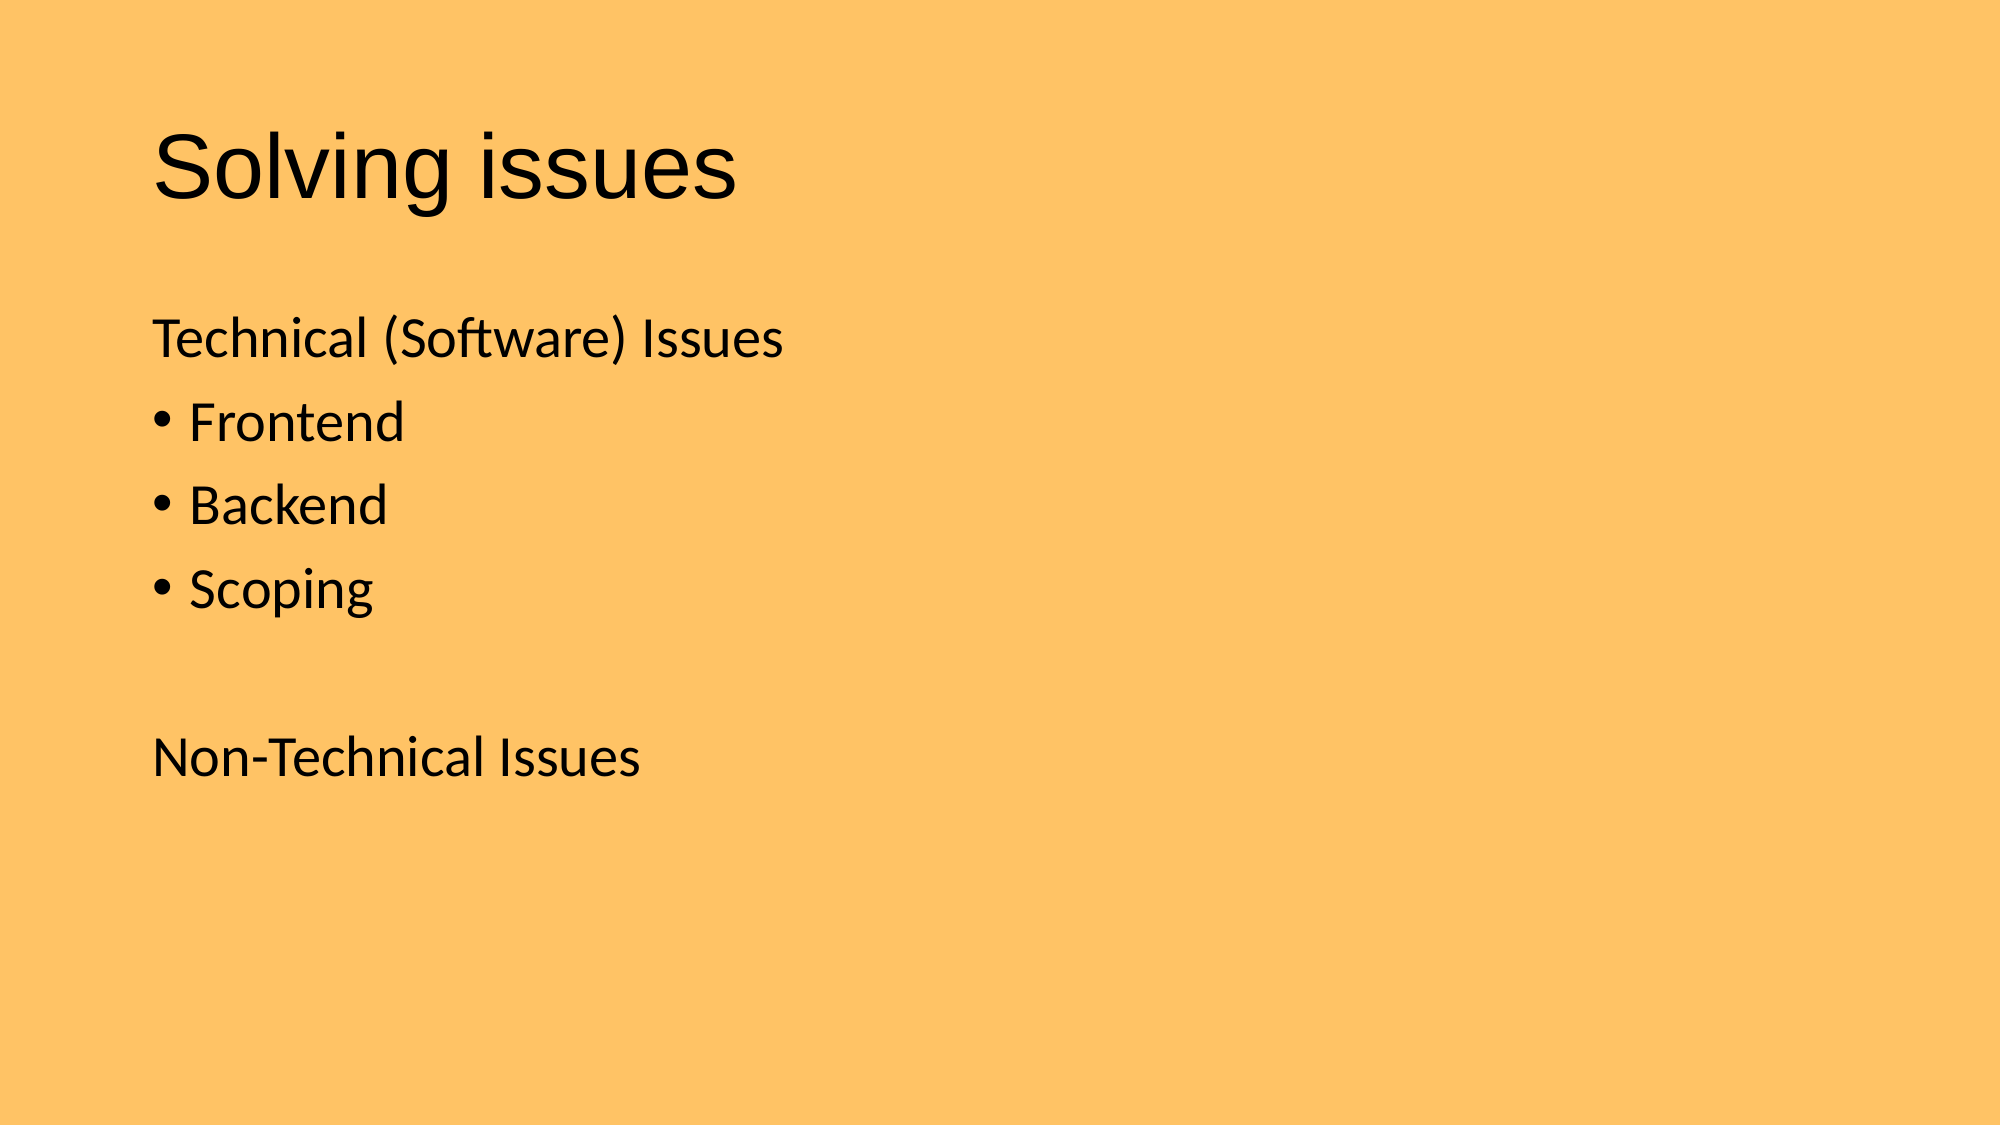

# Solving issues
Technical (Software) Issues
Frontend
Backend
Scoping

Non-Technical Issues